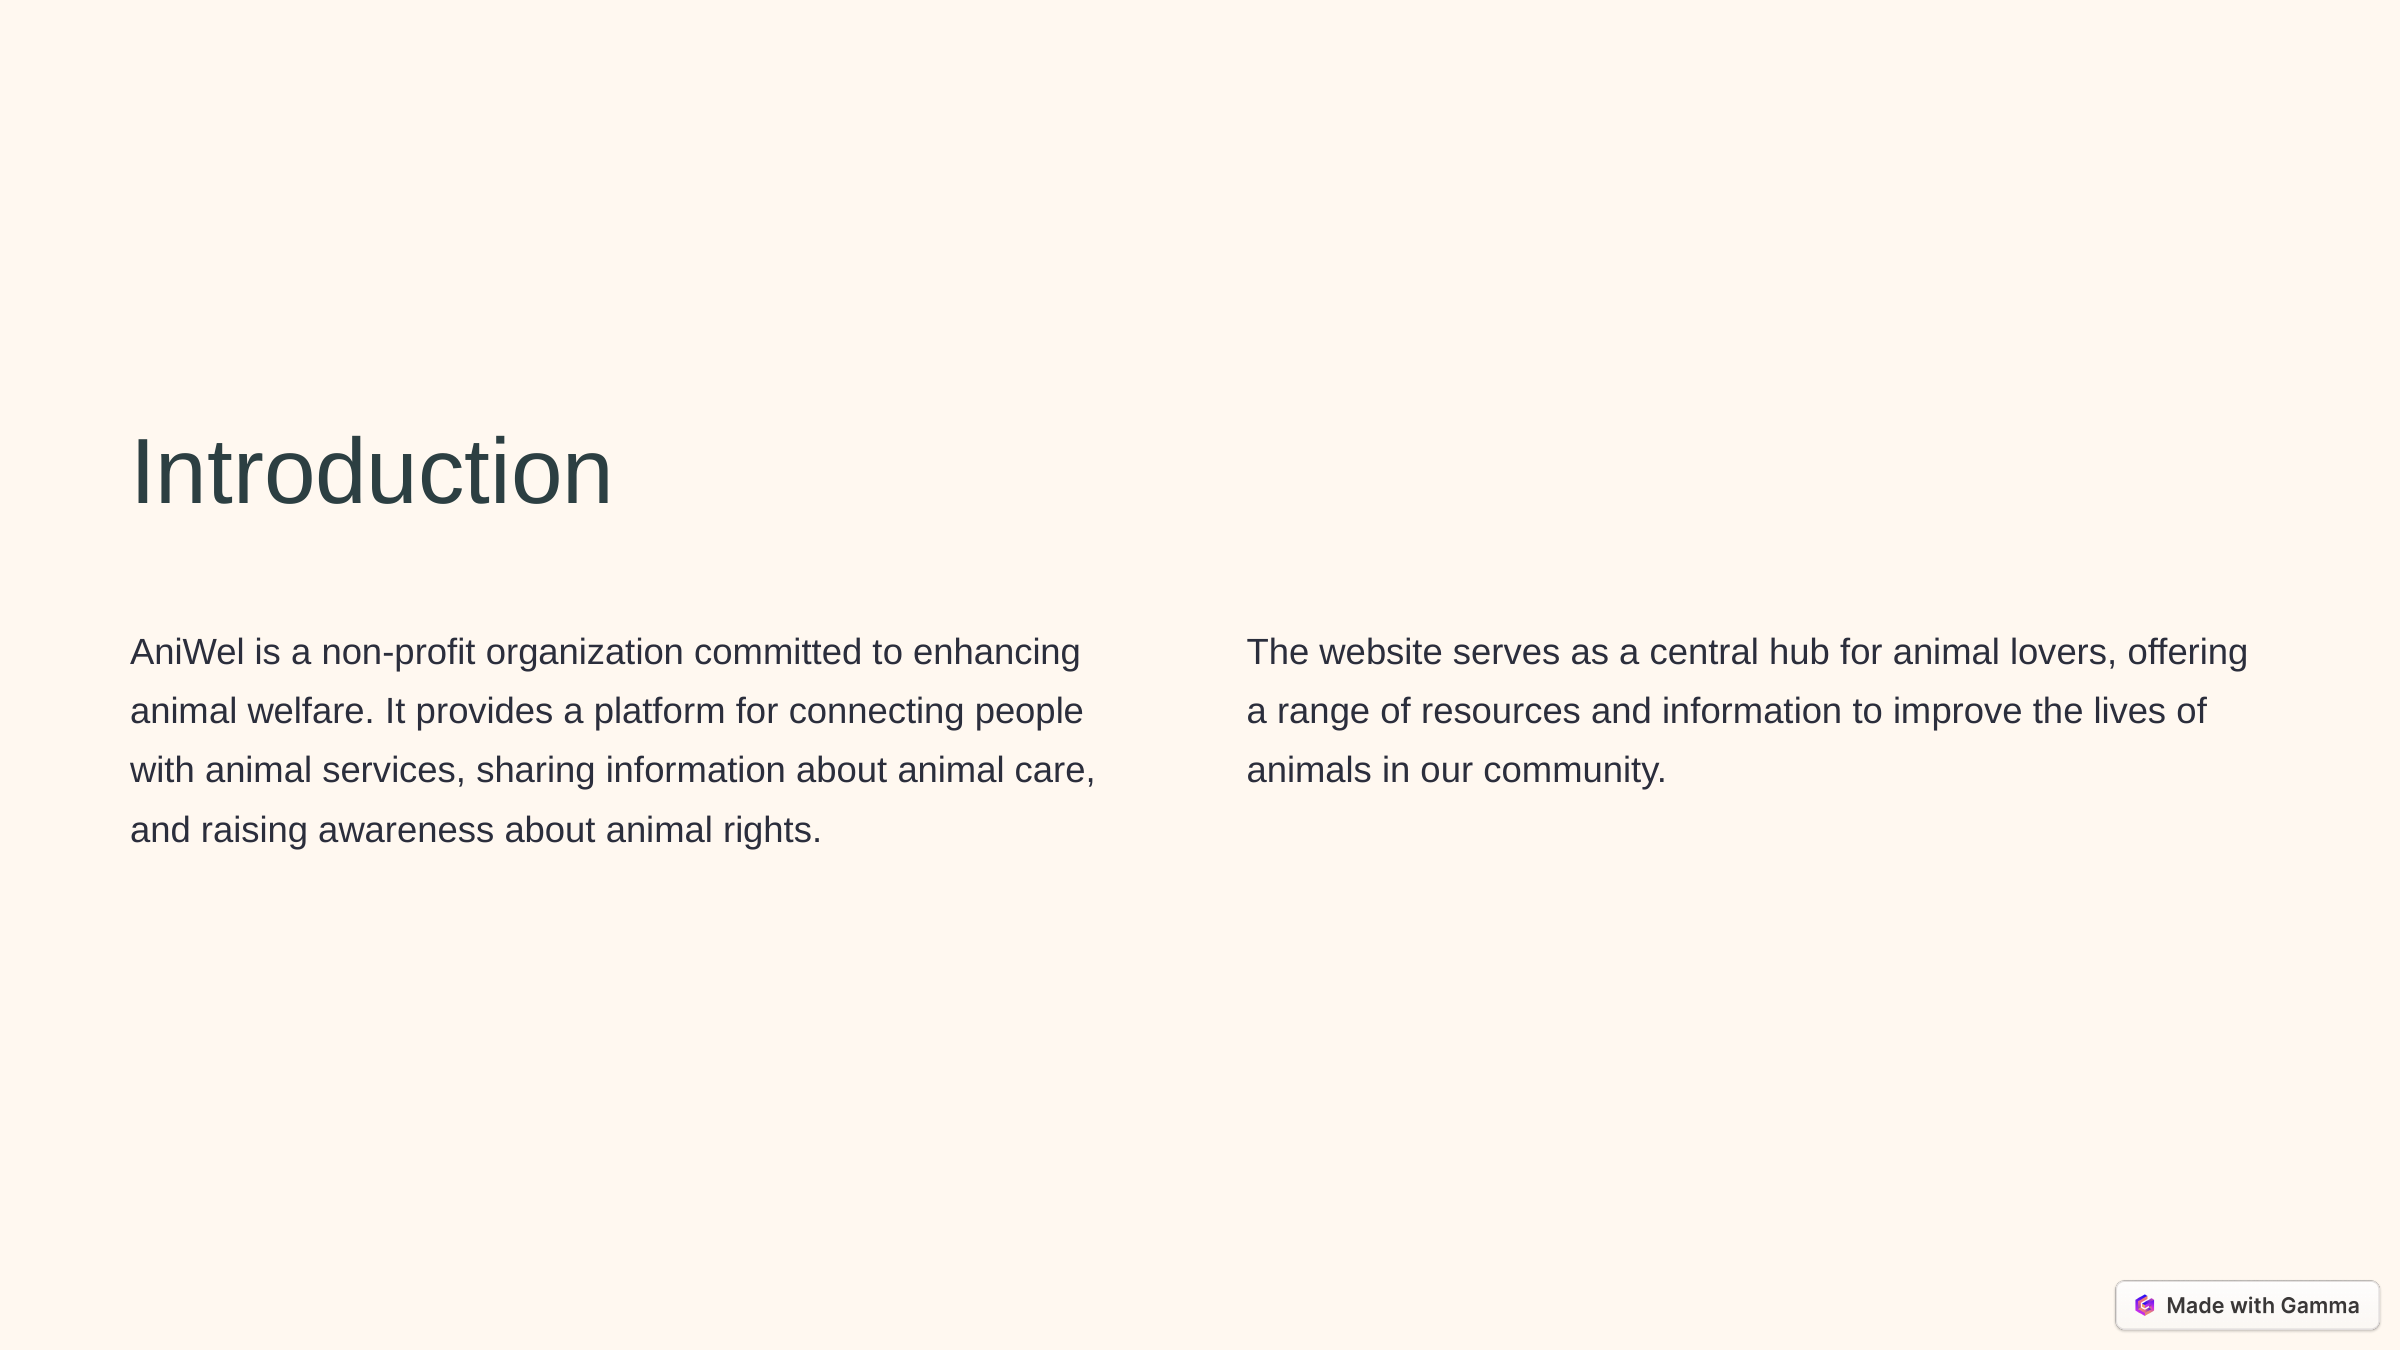

Introduction
AniWel is a non-profit organization committed to enhancing animal welfare. It provides a platform for connecting people with animal services, sharing information about animal care, and raising awareness about animal rights.
The website serves as a central hub for animal lovers, offering a range of resources and information to improve the lives of animals in our community.